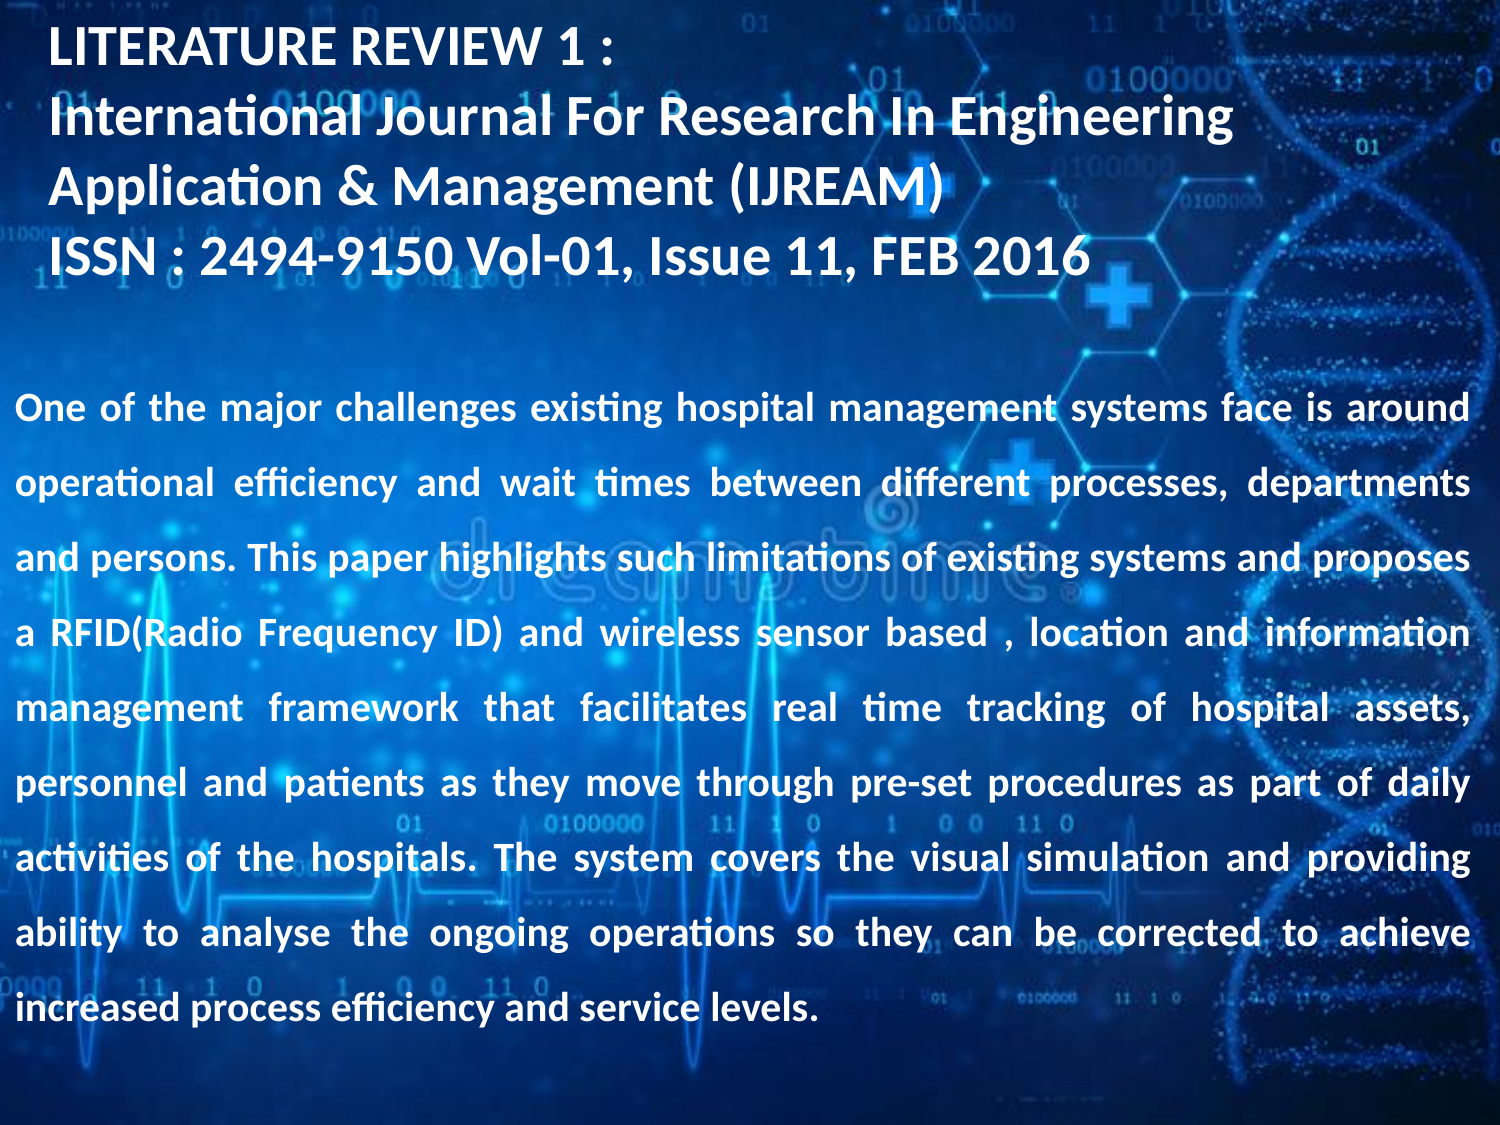

LITERATURE REVIEW 1 :
International Journal For Research In Engineering Application & Management (IJREAM)
ISSN : 2494-9150 Vol-01, Issue 11, FEB 2016
One of the major challenges existing hospital management systems face is around operational efficiency and wait times between different processes, departments and persons. This paper highlights such limitations of existing systems and proposes a RFID(Radio Frequency ID) and wireless sensor based , location and information management framework that facilitates real time tracking of hospital assets, personnel and patients as they move through pre-set procedures as part of daily activities of the hospitals. The system covers the visual simulation and providing ability to analyse the ongoing operations so they can be corrected to achieve increased process efficiency and service levels.